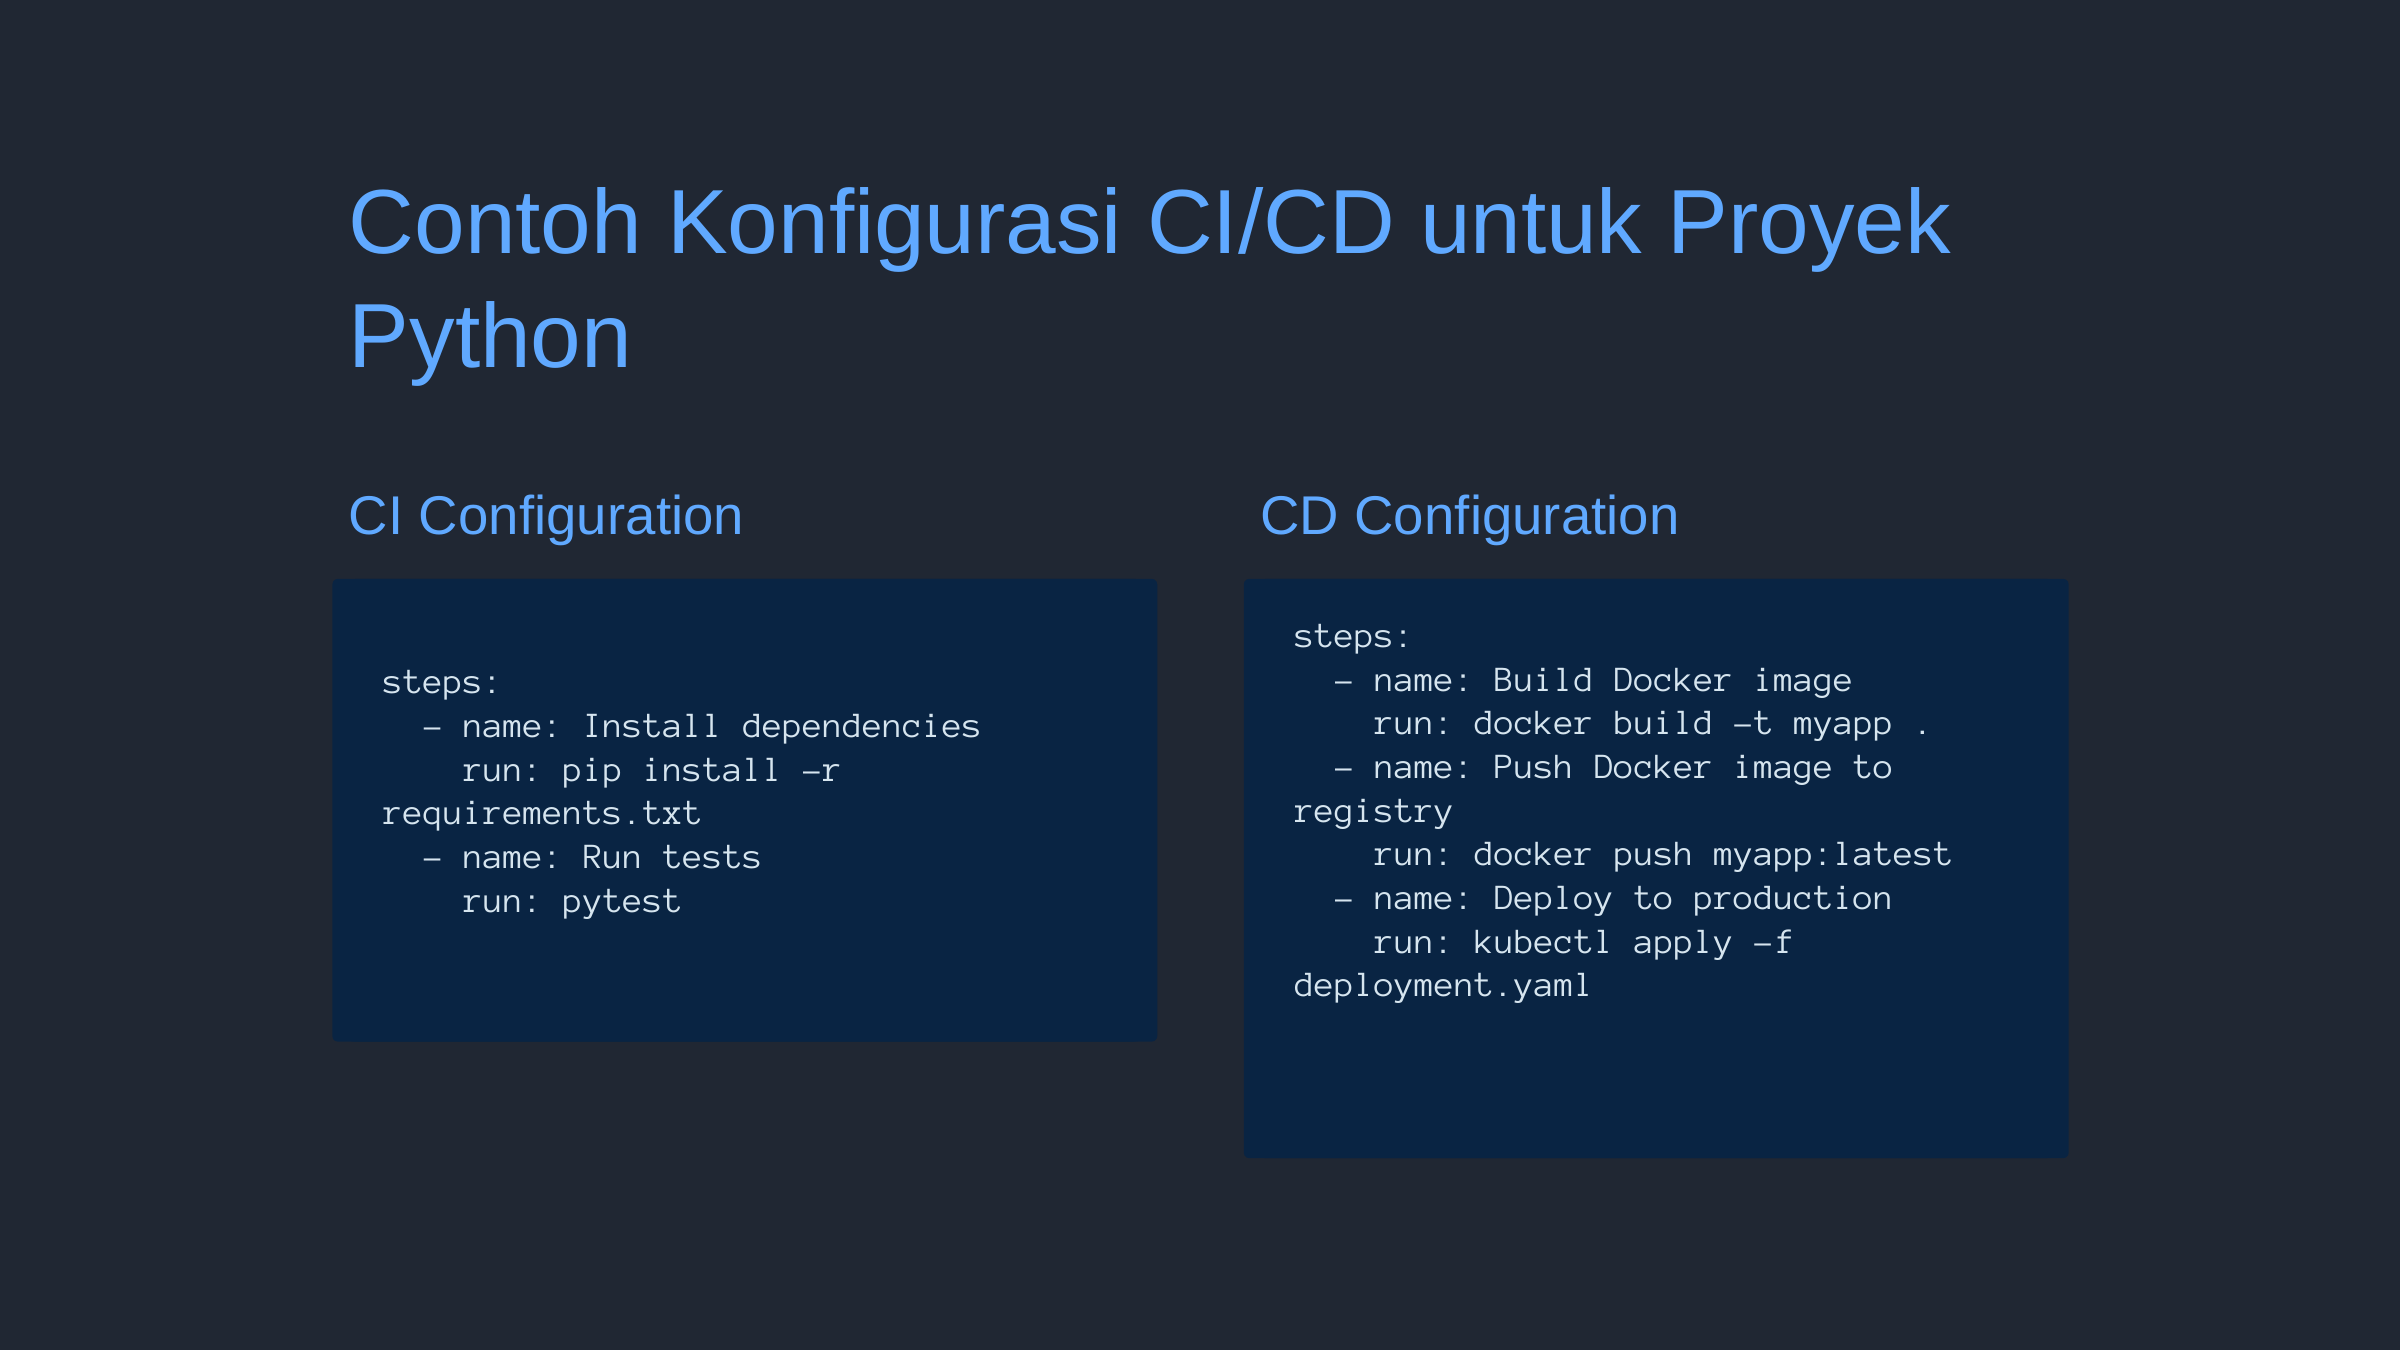

Contoh Konfigurasi CI/CD untuk Proyek Python
CI Configuration
CD Configuration

steps:
  - name: Build Docker image
    run: docker build -t myapp .
  - name: Push Docker image to registry
    run: docker push myapp:latest
  - name: Deploy to production
    run: kubectl apply -f deployment.yaml

steps:
  - name: Install dependencies
    run: pip install -r requirements.txt
  - name: Run tests
    run: pytest